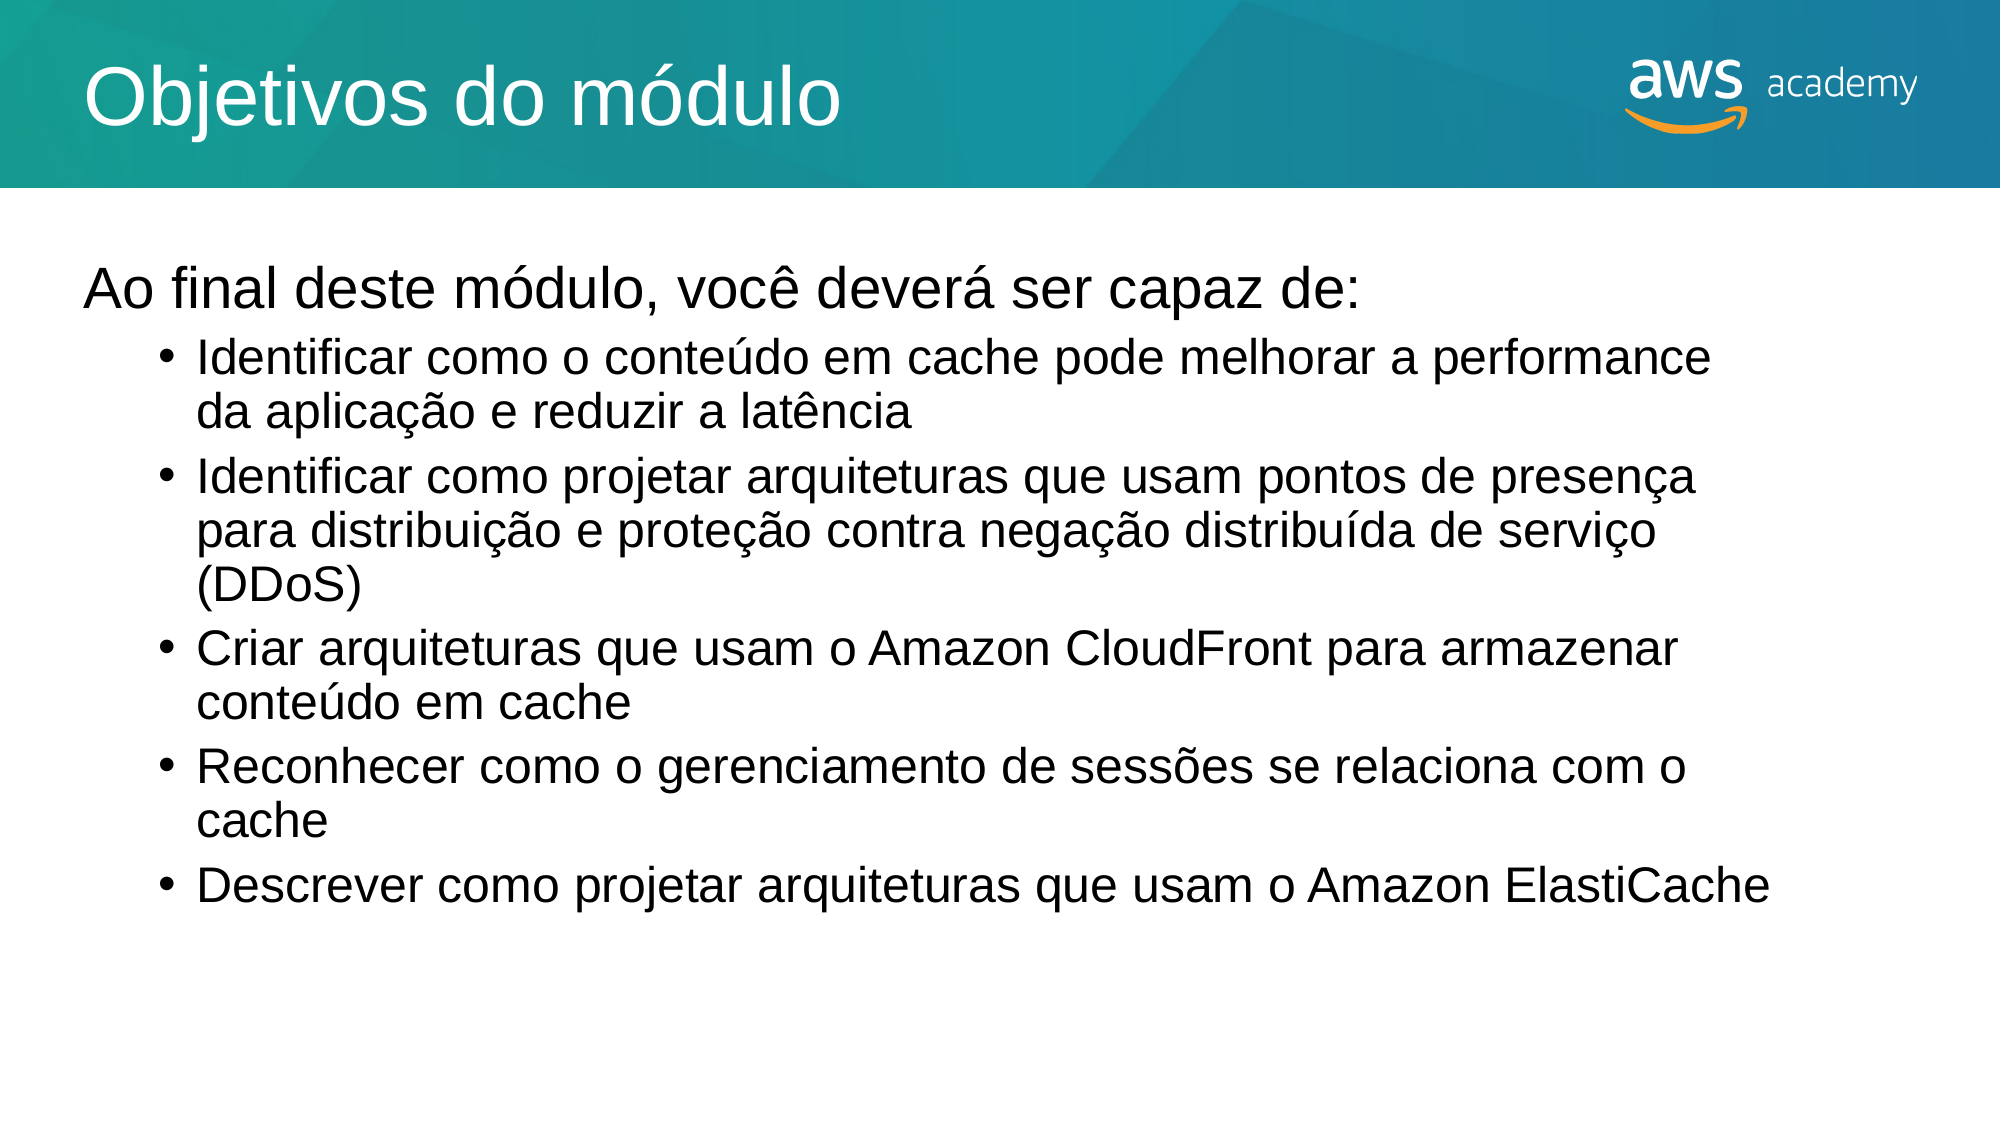

# Objetivos do módulo
Ao final deste módulo, você deverá ser capaz de:
Identificar como o conteúdo em cache pode melhorar a performance da aplicação e reduzir a latência
Identificar como projetar arquiteturas que usam pontos de presença para distribuição e proteção contra negação distribuída de serviço (DDoS)
Criar arquiteturas que usam o Amazon CloudFront para armazenar conteúdo em cache
Reconhecer como o gerenciamento de sessões se relaciona com o cache
Descrever como projetar arquiteturas que usam o Amazon ElastiCache